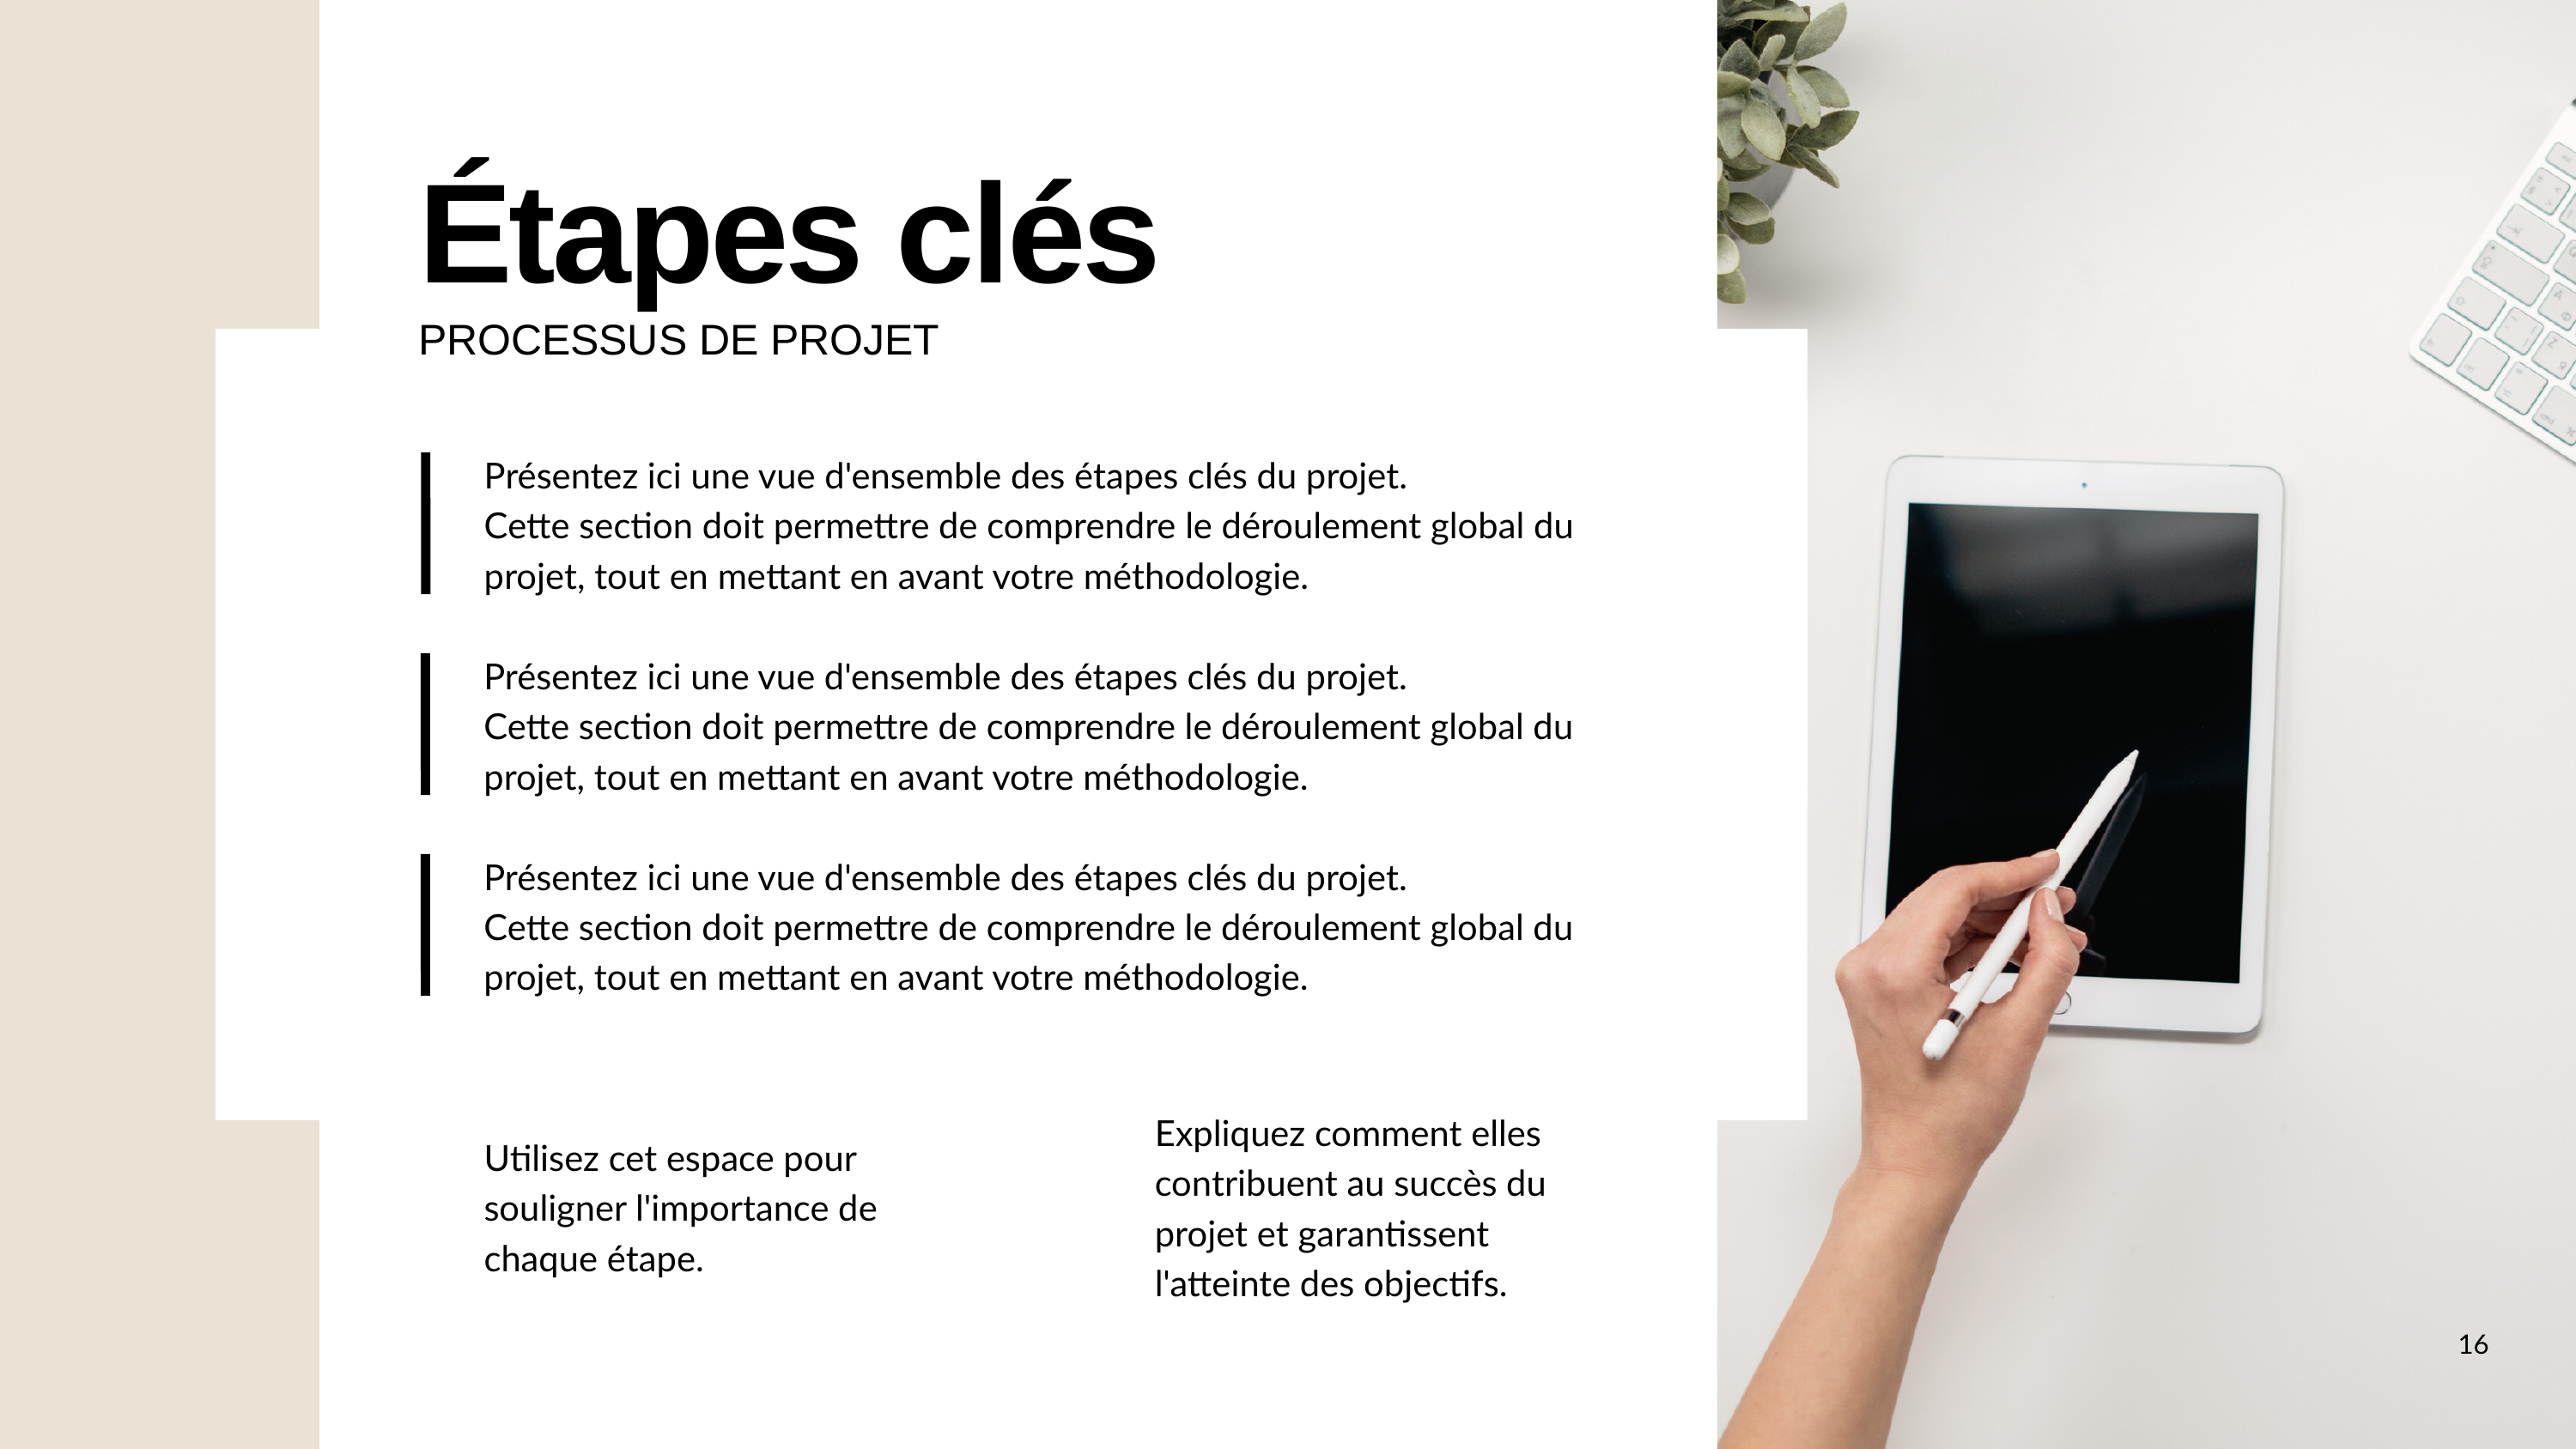

Étapes clés
PROCESSUS DE PROJET

Présentez ici une vue d'ensemble des étapes clés du projet.
Cette section doit permettre de comprendre le déroulement global du projet, tout en mettant en avant votre méthodologie.

Présentez ici une vue d'ensemble des étapes clés du projet.
Cette section doit permettre de comprendre le déroulement global du projet, tout en mettant en avant votre méthodologie.

Présentez ici une vue d'ensemble des étapes clés du projet.
Cette section doit permettre de comprendre le déroulement global du projet, tout en mettant en avant votre méthodologie.

Expliquez comment elles contribuent au succès du projet et garantissent l'atteinte des objectifs.
Utilisez cet espace pour souligner l'importance de chaque étape.

16